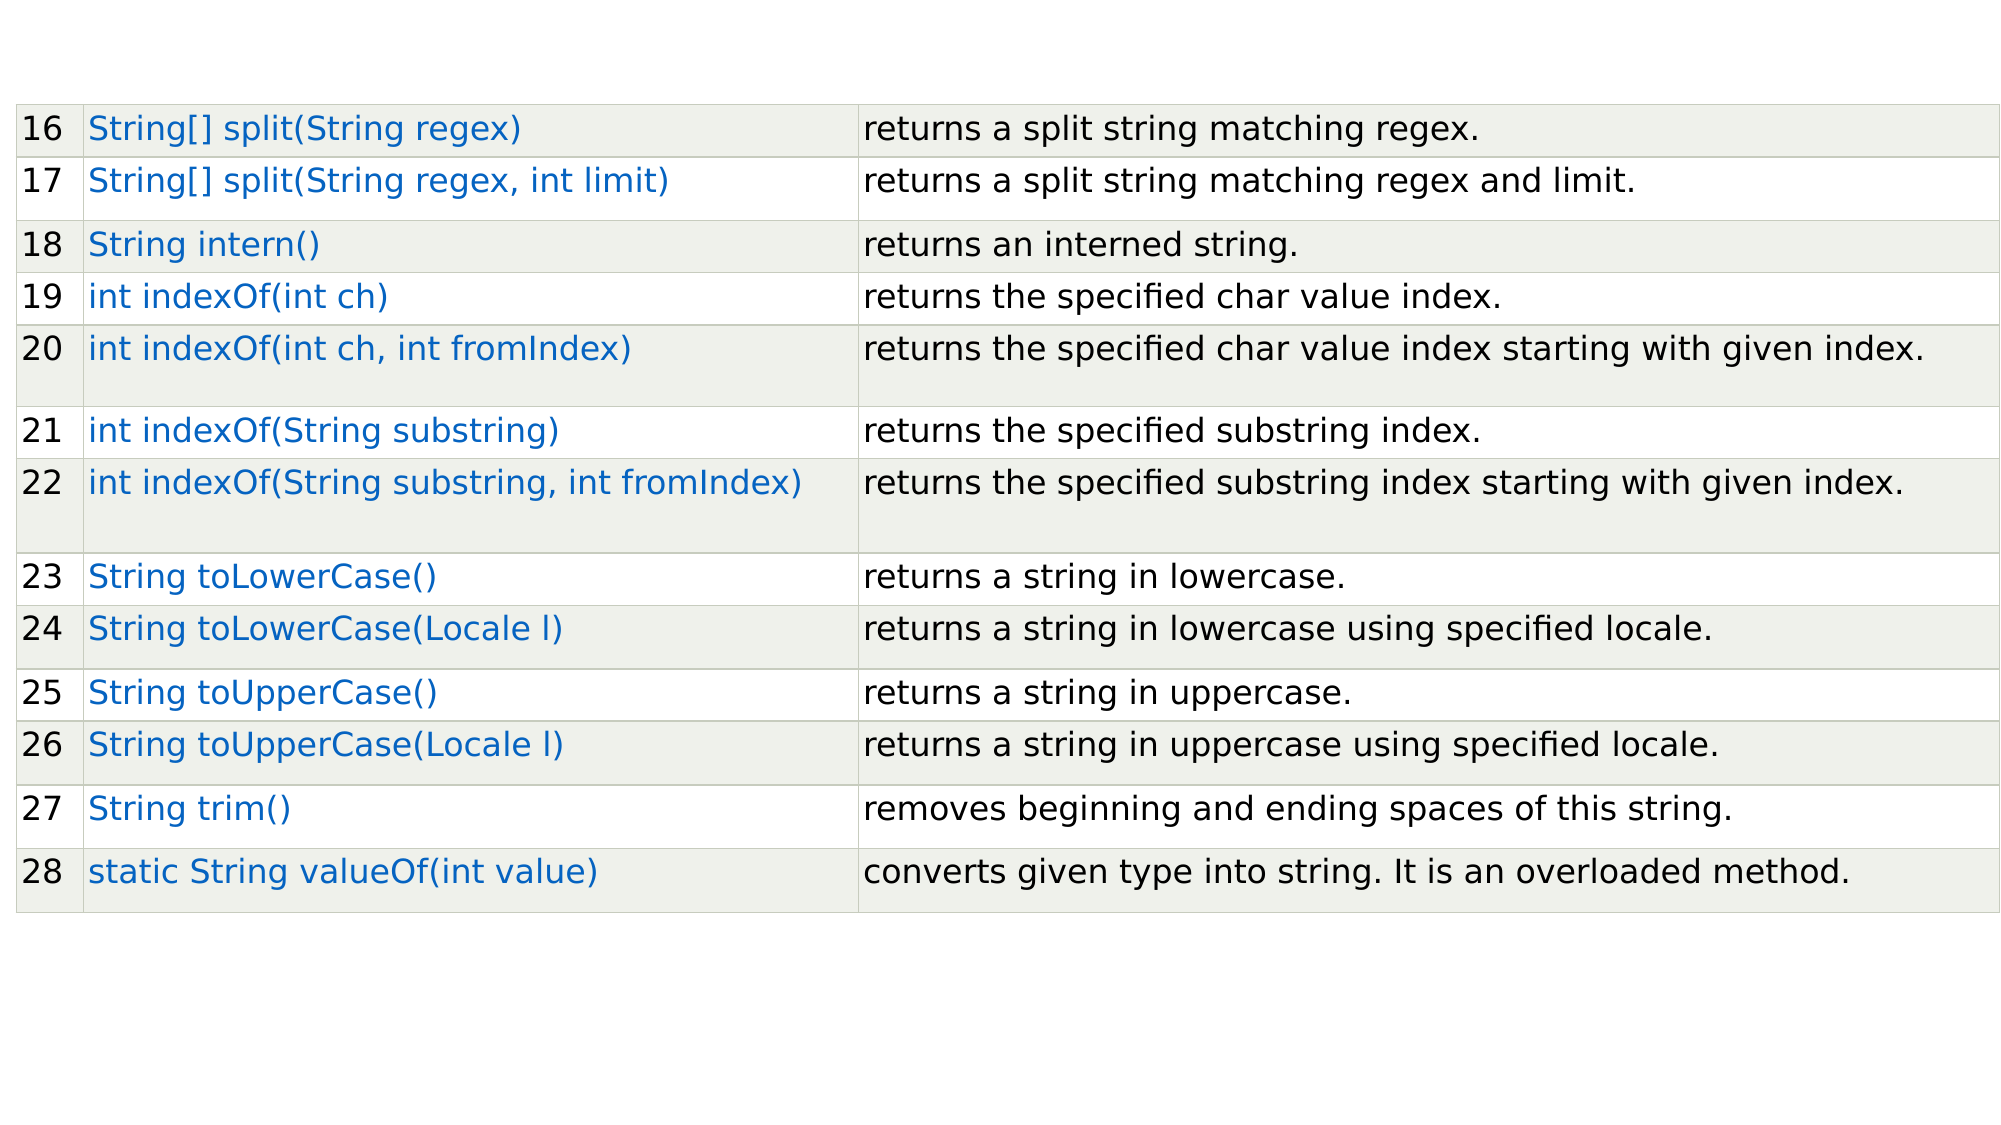

| 16 | String[] split(String regex) | returns a split string matching regex. |
| --- | --- | --- |
| 17 | String[] split(String regex, int limit) | returns a split string matching regex and limit. |
| 18 | String intern() | returns an interned string. |
| 19 | int indexOf(int ch) | returns the specified char value index. |
| 20 | int indexOf(int ch, int fromIndex) | returns the specified char value index starting with given index. |
| 21 | int indexOf(String substring) | returns the specified substring index. |
| 22 | int indexOf(String substring, int fromIndex) | returns the specified substring index starting with given index. |
| 23 | String toLowerCase() | returns a string in lowercase. |
| 24 | String toLowerCase(Locale l) | returns a string in lowercase using specified locale. |
| 25 | String toUpperCase() | returns a string in uppercase. |
| 26 | String toUpperCase(Locale l) | returns a string in uppercase using specified locale. |
| 27 | String trim() | removes beginning and ending spaces of this string. |
| 28 | static String valueOf(int value) | converts given type into string. It is an overloaded method. |
#